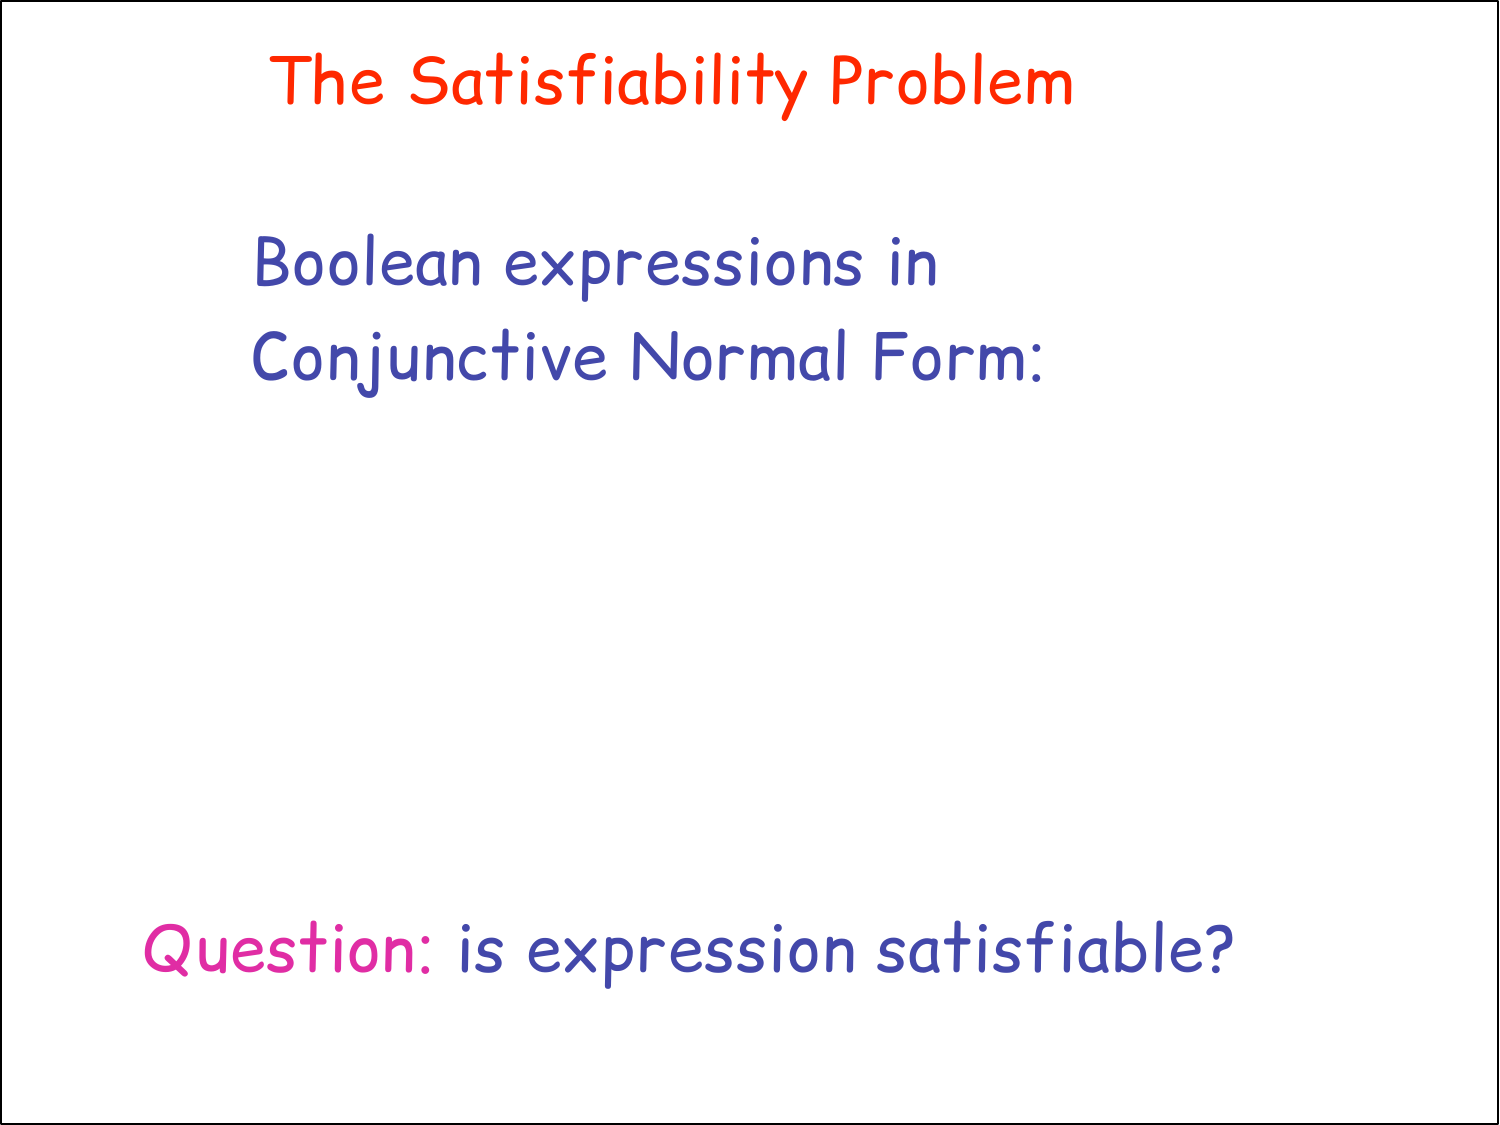

The Satisfiability Problem

Boolean expressions in  Conjunctive Normal Form:

Question: is expression satisfiable?